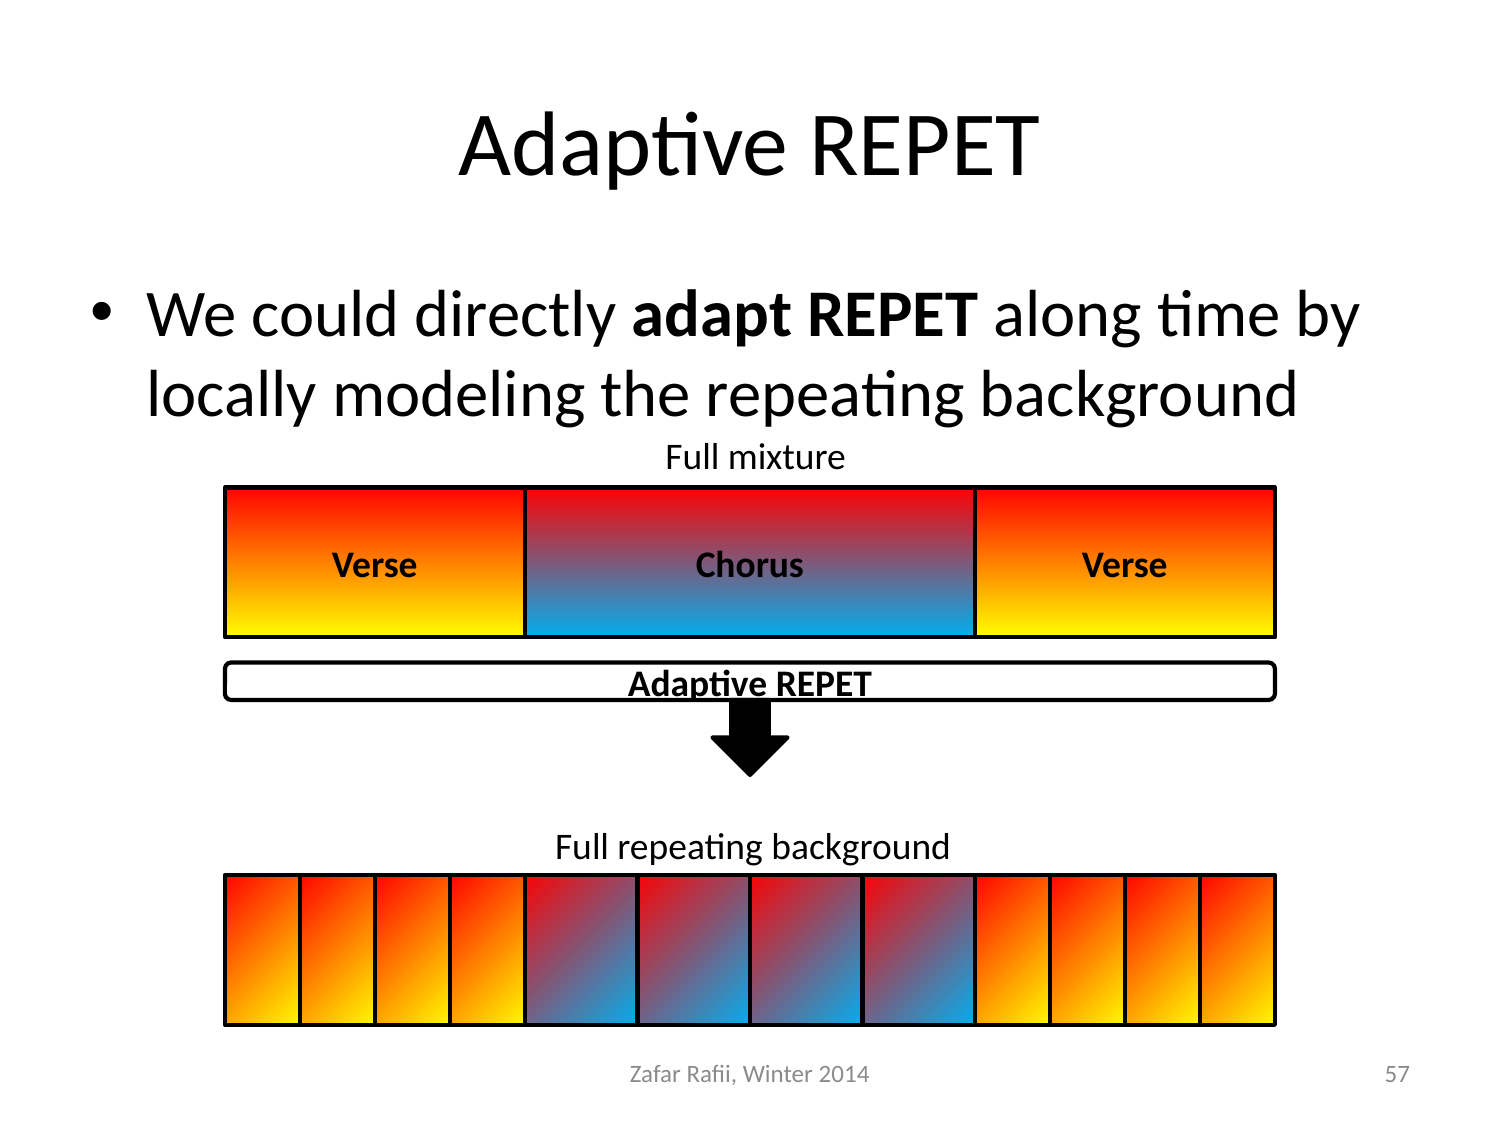

# Adaptive REPET
We could directly adapt REPET along time by locally modeling the repeating background
Full mixture
Verse
Chorus
Verse
Adaptive REPET

Full repeating background

Zafar Rafii, Winter 2014
57